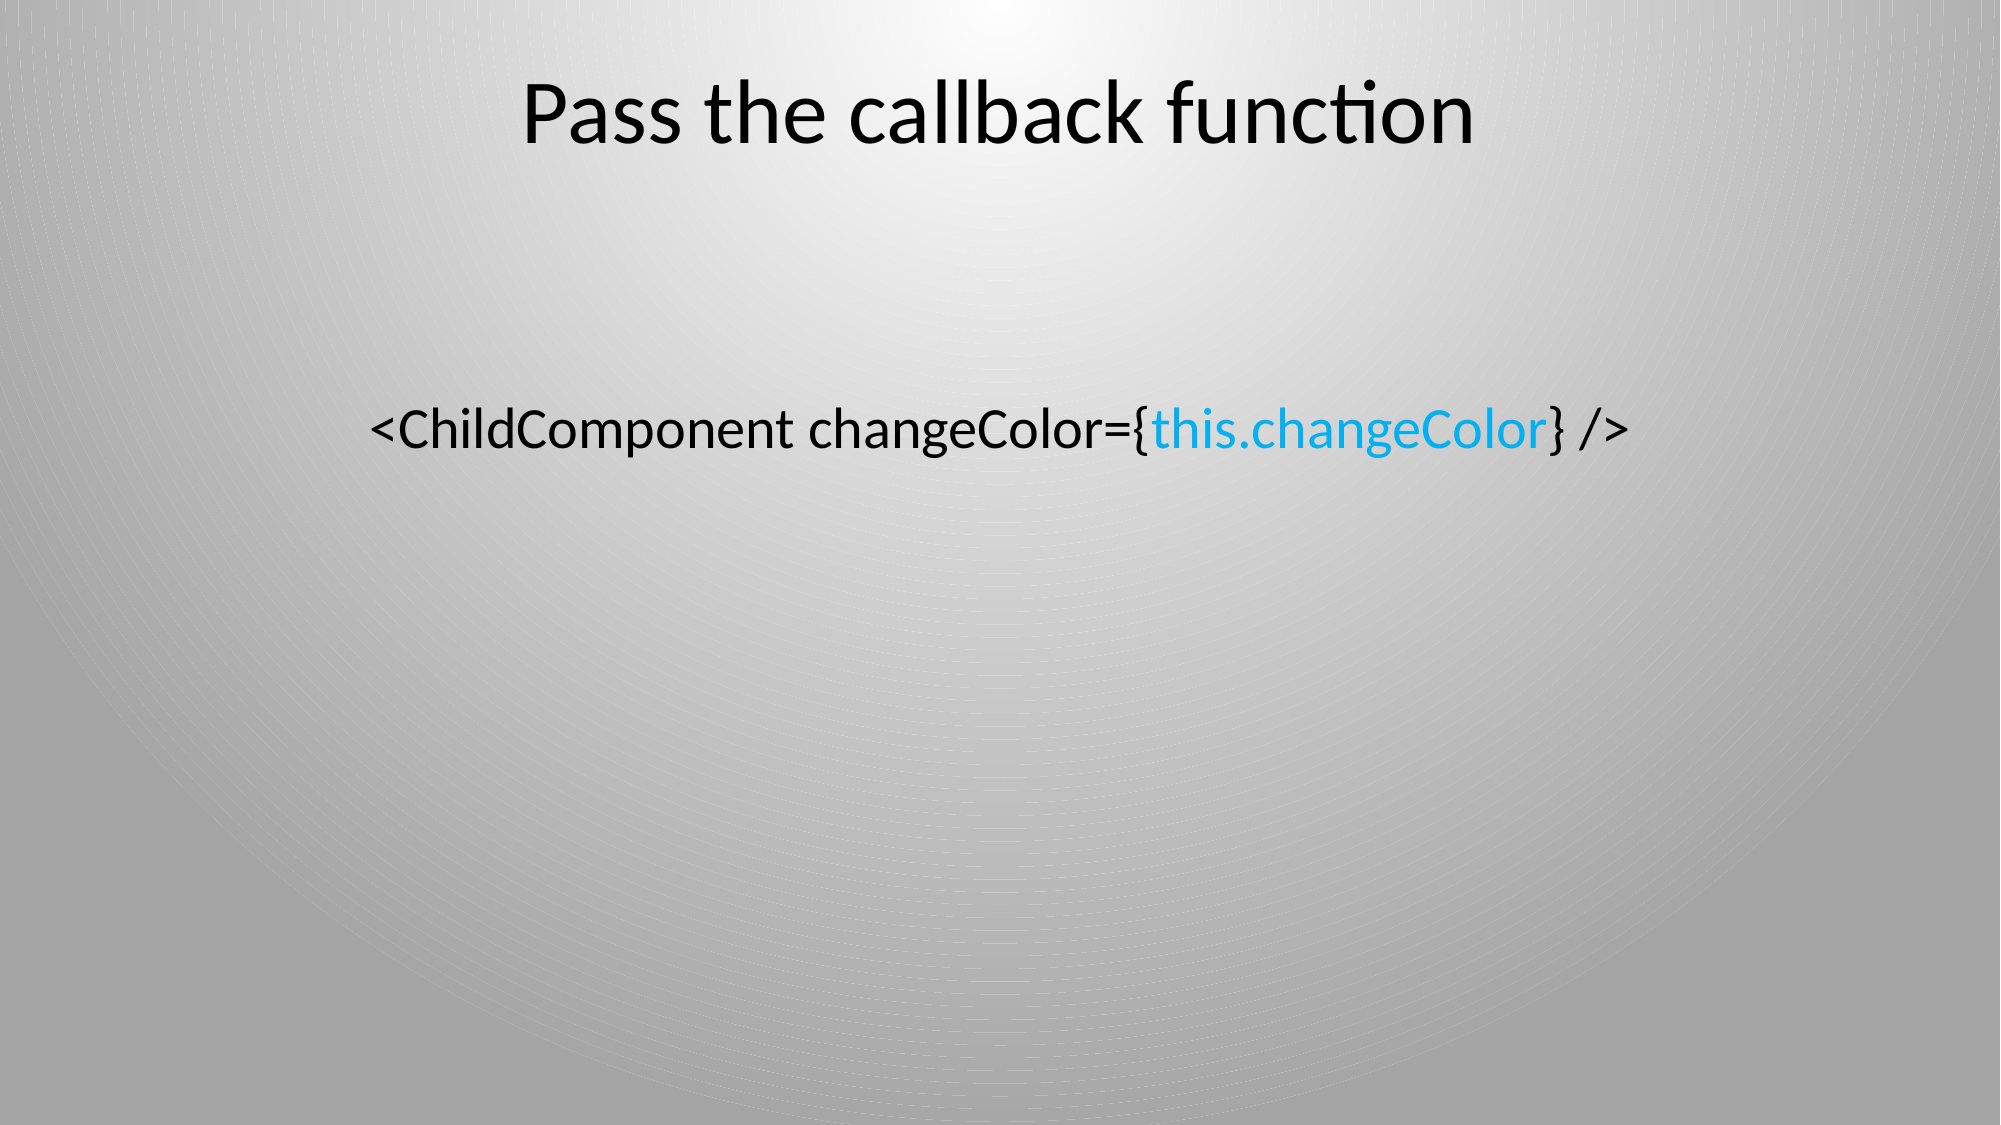

# Pass the callback function

<ChildComponent changeColor={this.changeColor} />